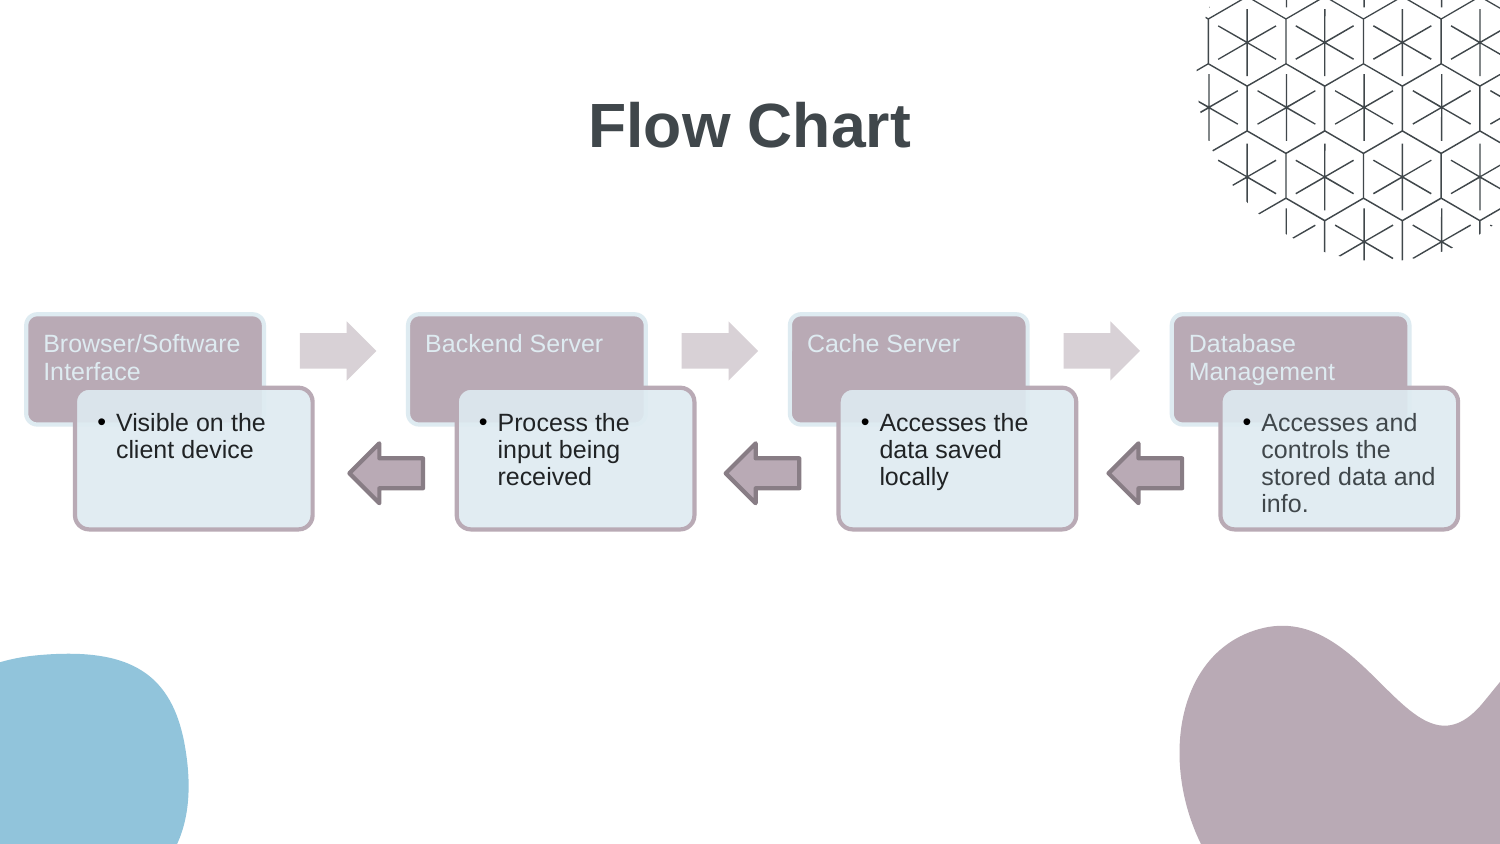

# Flow Chart
Browser/Software Interface
Visible on the client device

Backend Server
Process the input being received

Cache Server
Accesses the data saved locally

Database Management
Accesses and controls the stored data and info.